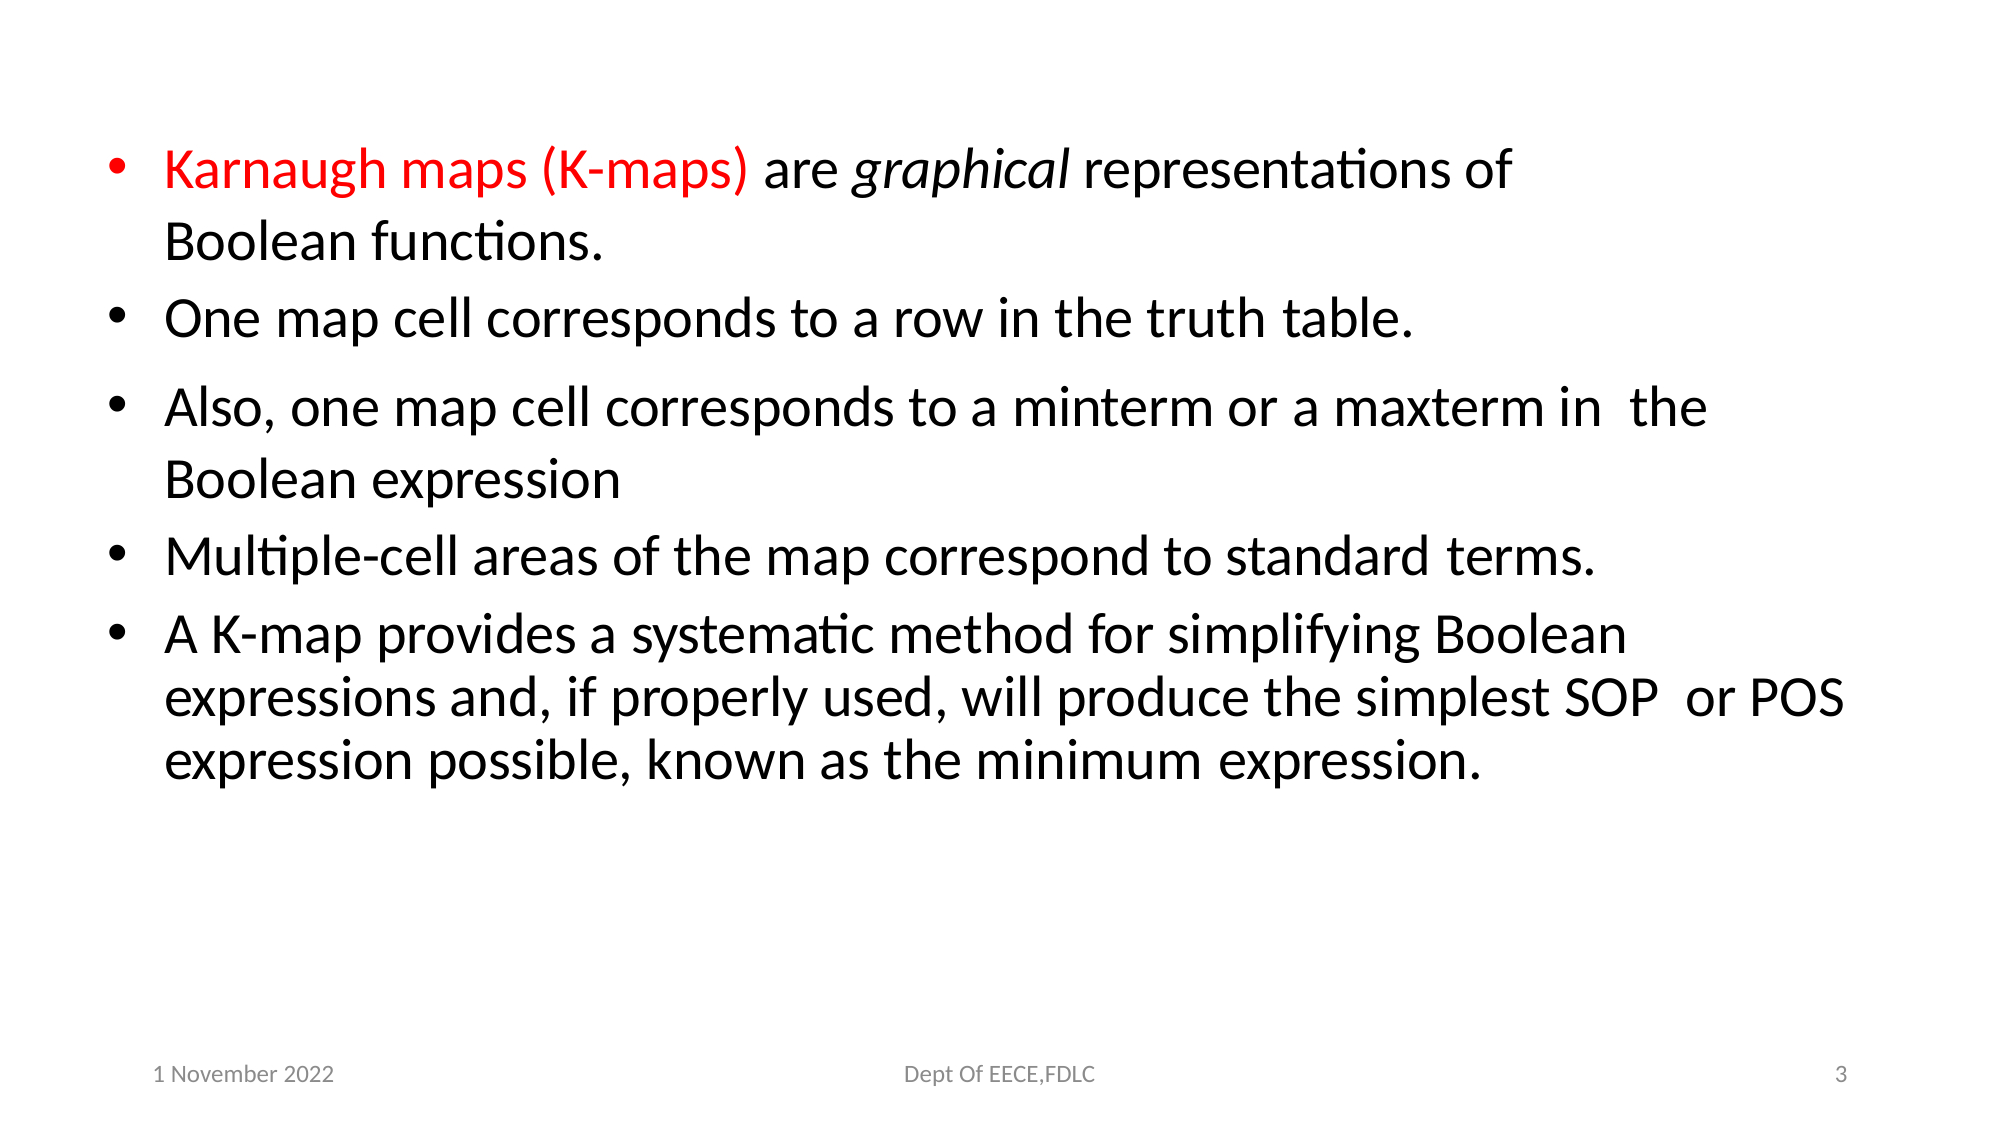

Karnaugh maps (K-maps) are graphical representations of  Boolean functions.
One map cell corresponds to a row in the truth table.
Also, one map cell corresponds to a minterm or a maxterm in  the Boolean expression
Multiple-cell areas of the map correspond to standard terms.
A K-map provides a systematic method for simplifying Boolean  expressions and, if properly used, will produce the simplest SOP  or POS expression possible, known as the minimum expression.
1 November 2022
Dept Of EECE,FDLC
3